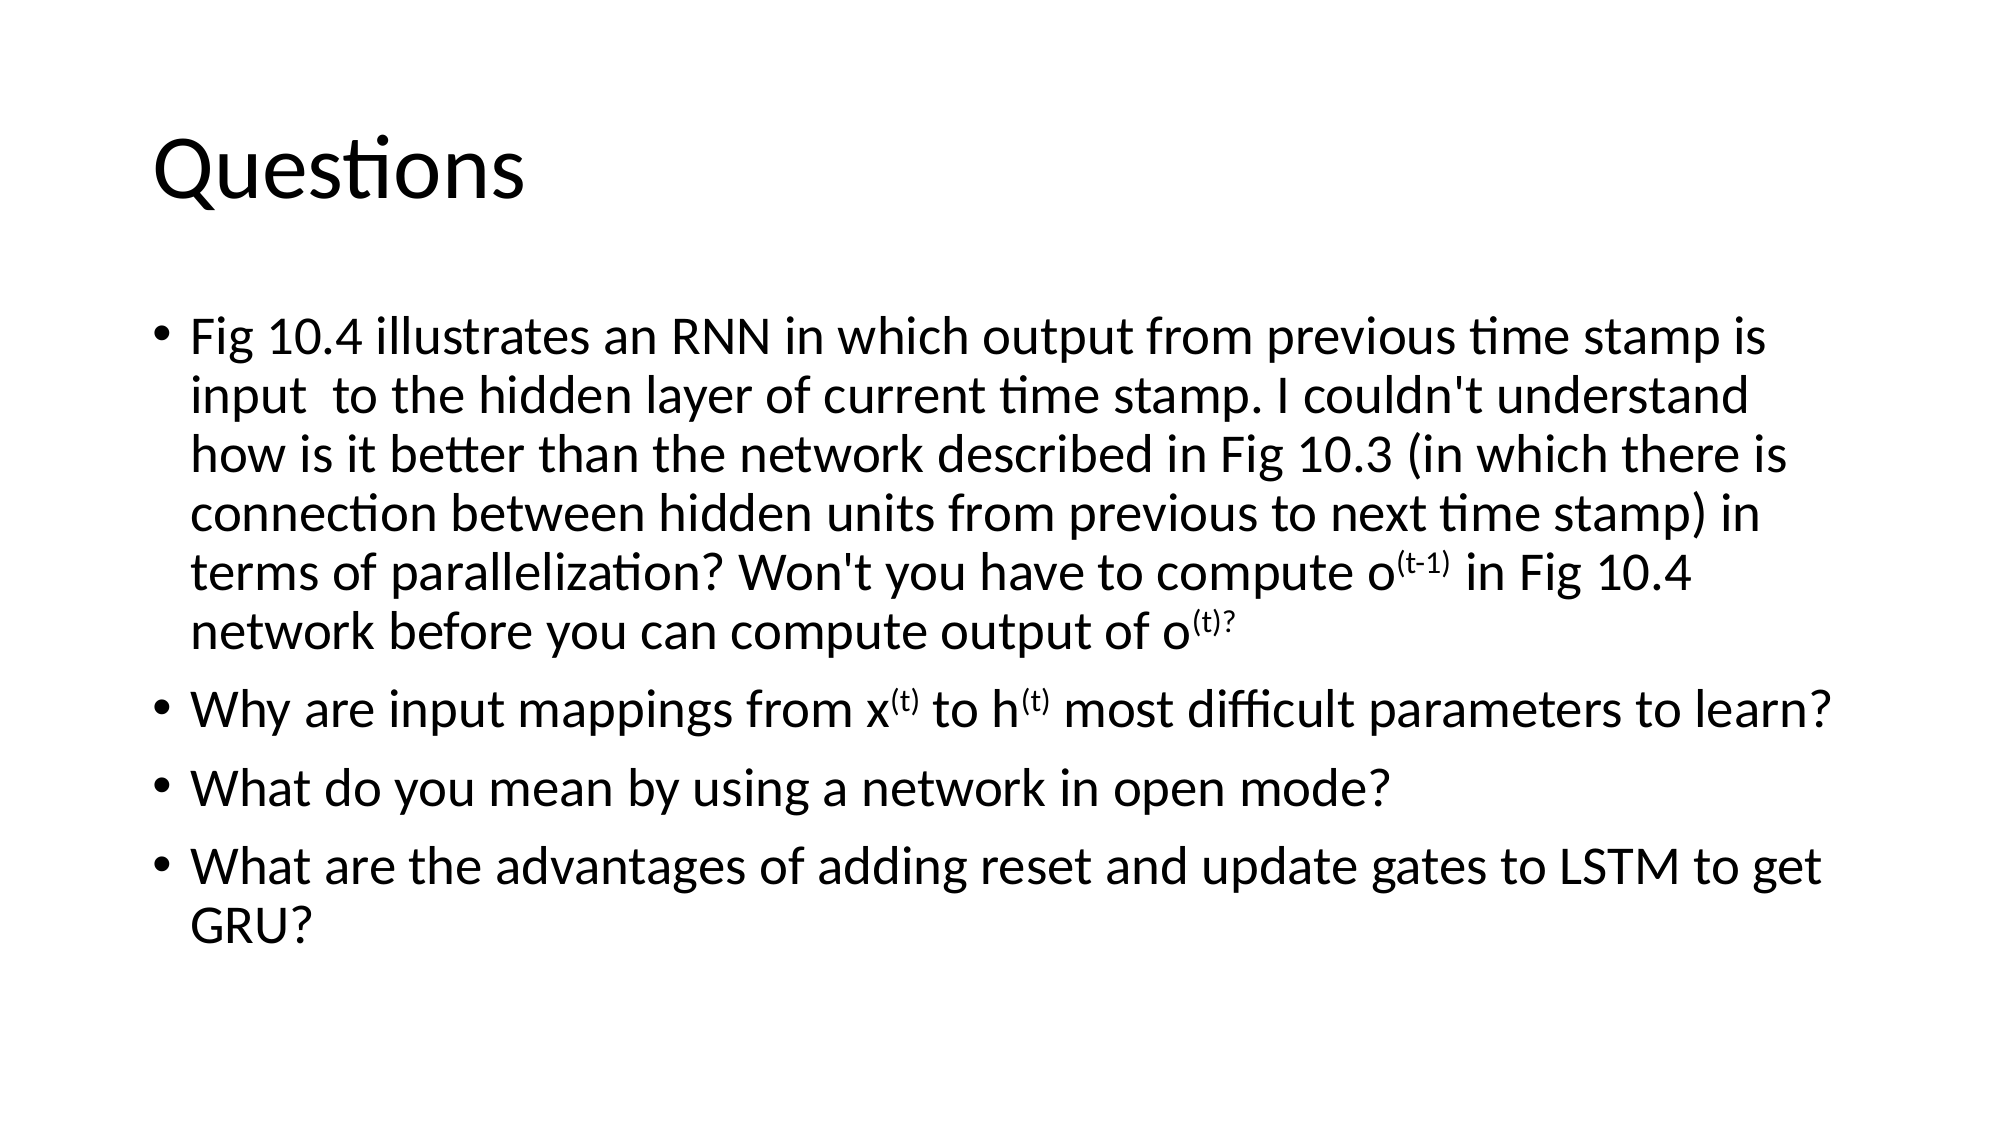

# Questions
Fig 10.4 illustrates an RNN in which output from previous time stamp is input  to the hidden layer of current time stamp. I couldn't understand how is it better than the network described in Fig 10.3 (in which there is connection between hidden units from previous to next time stamp) in terms of parallelization? Won't you have to compute o(t-1)  in Fig 10.4 network before you can compute output of o(t)?
Why are input mappings from x(t) to h(t) most difficult parameters to learn?
What do you mean by using a network in open mode?
What are the advantages of adding reset and update gates to LSTM to get GRU?